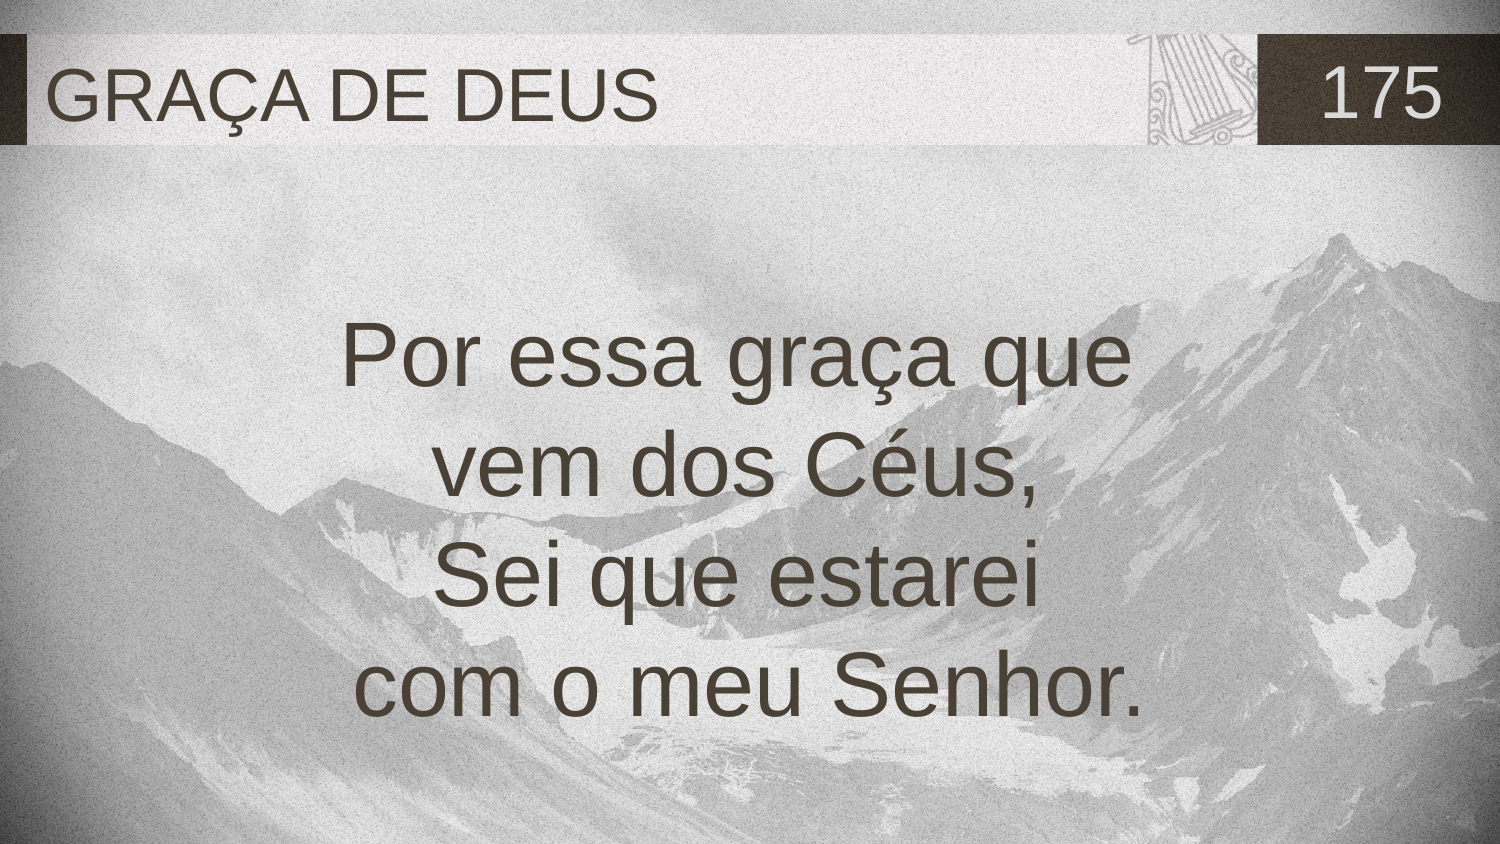

# GRAÇA DE DEUS
175
Por essa graça que
vem dos Céus,
Sei que estarei
com o meu Senhor.